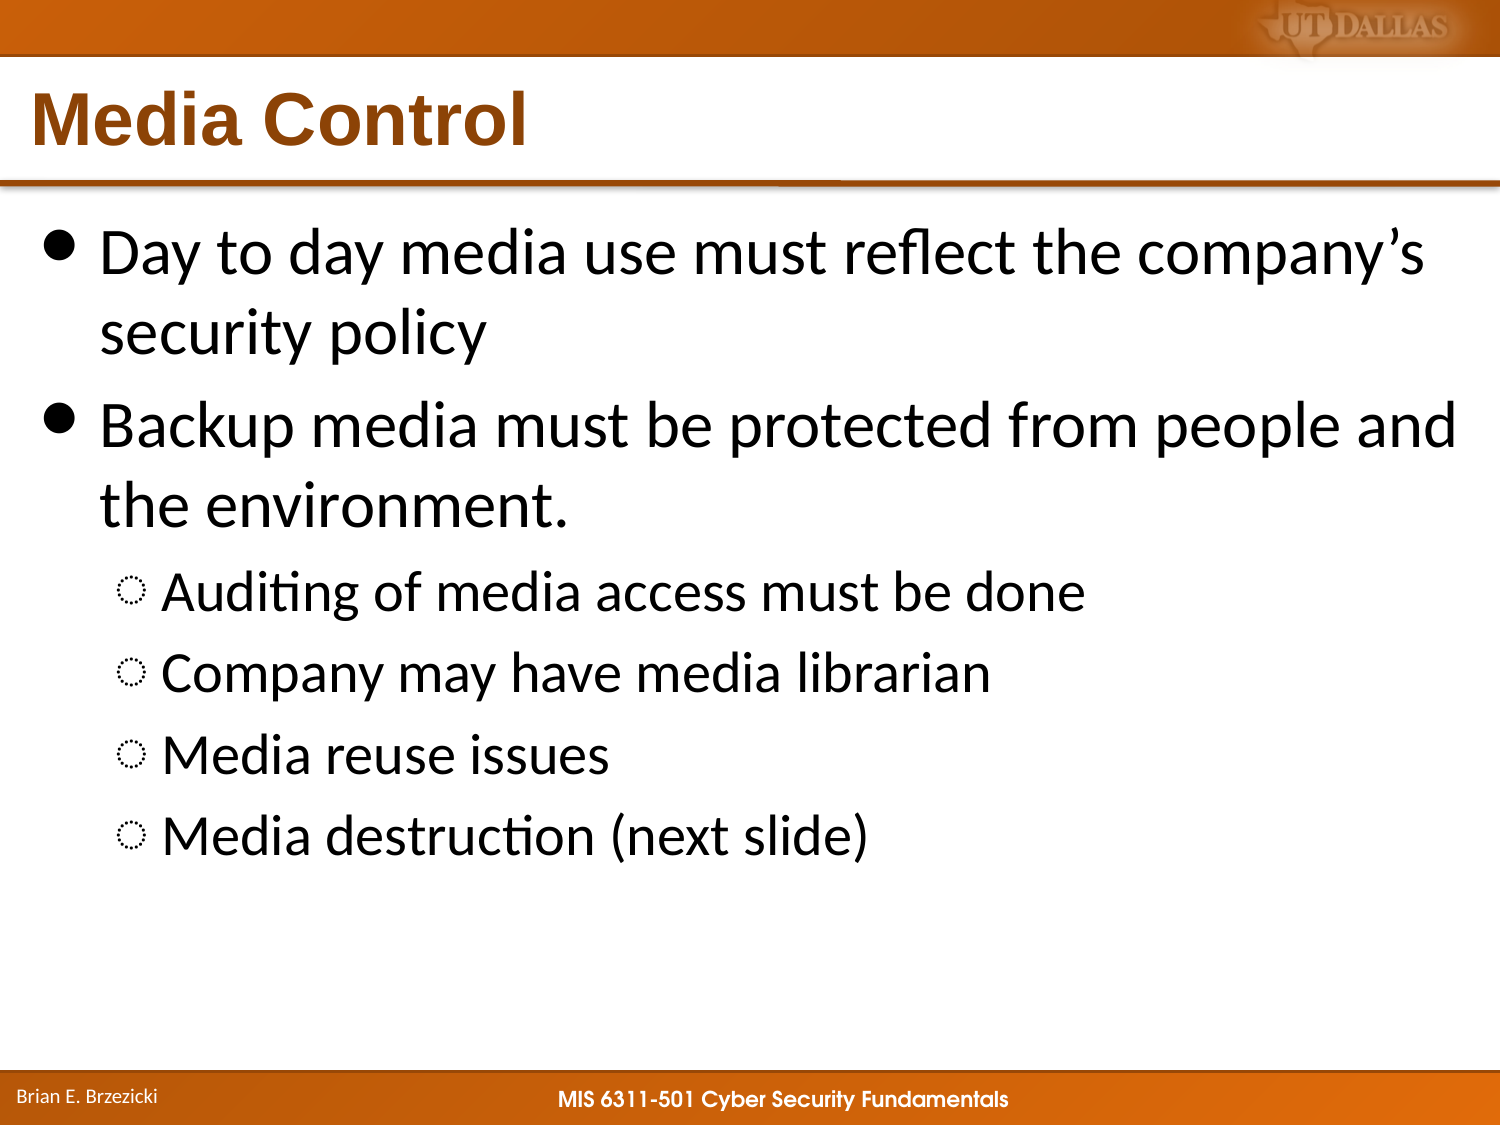

# Media Control
Day to day media use must reflect the company’s security policy
Backup media must be protected from people and the environment.
Auditing of media access must be done
Company may have media librarian
Media reuse issues
Media destruction (next slide)
Brian E. Brzezicki